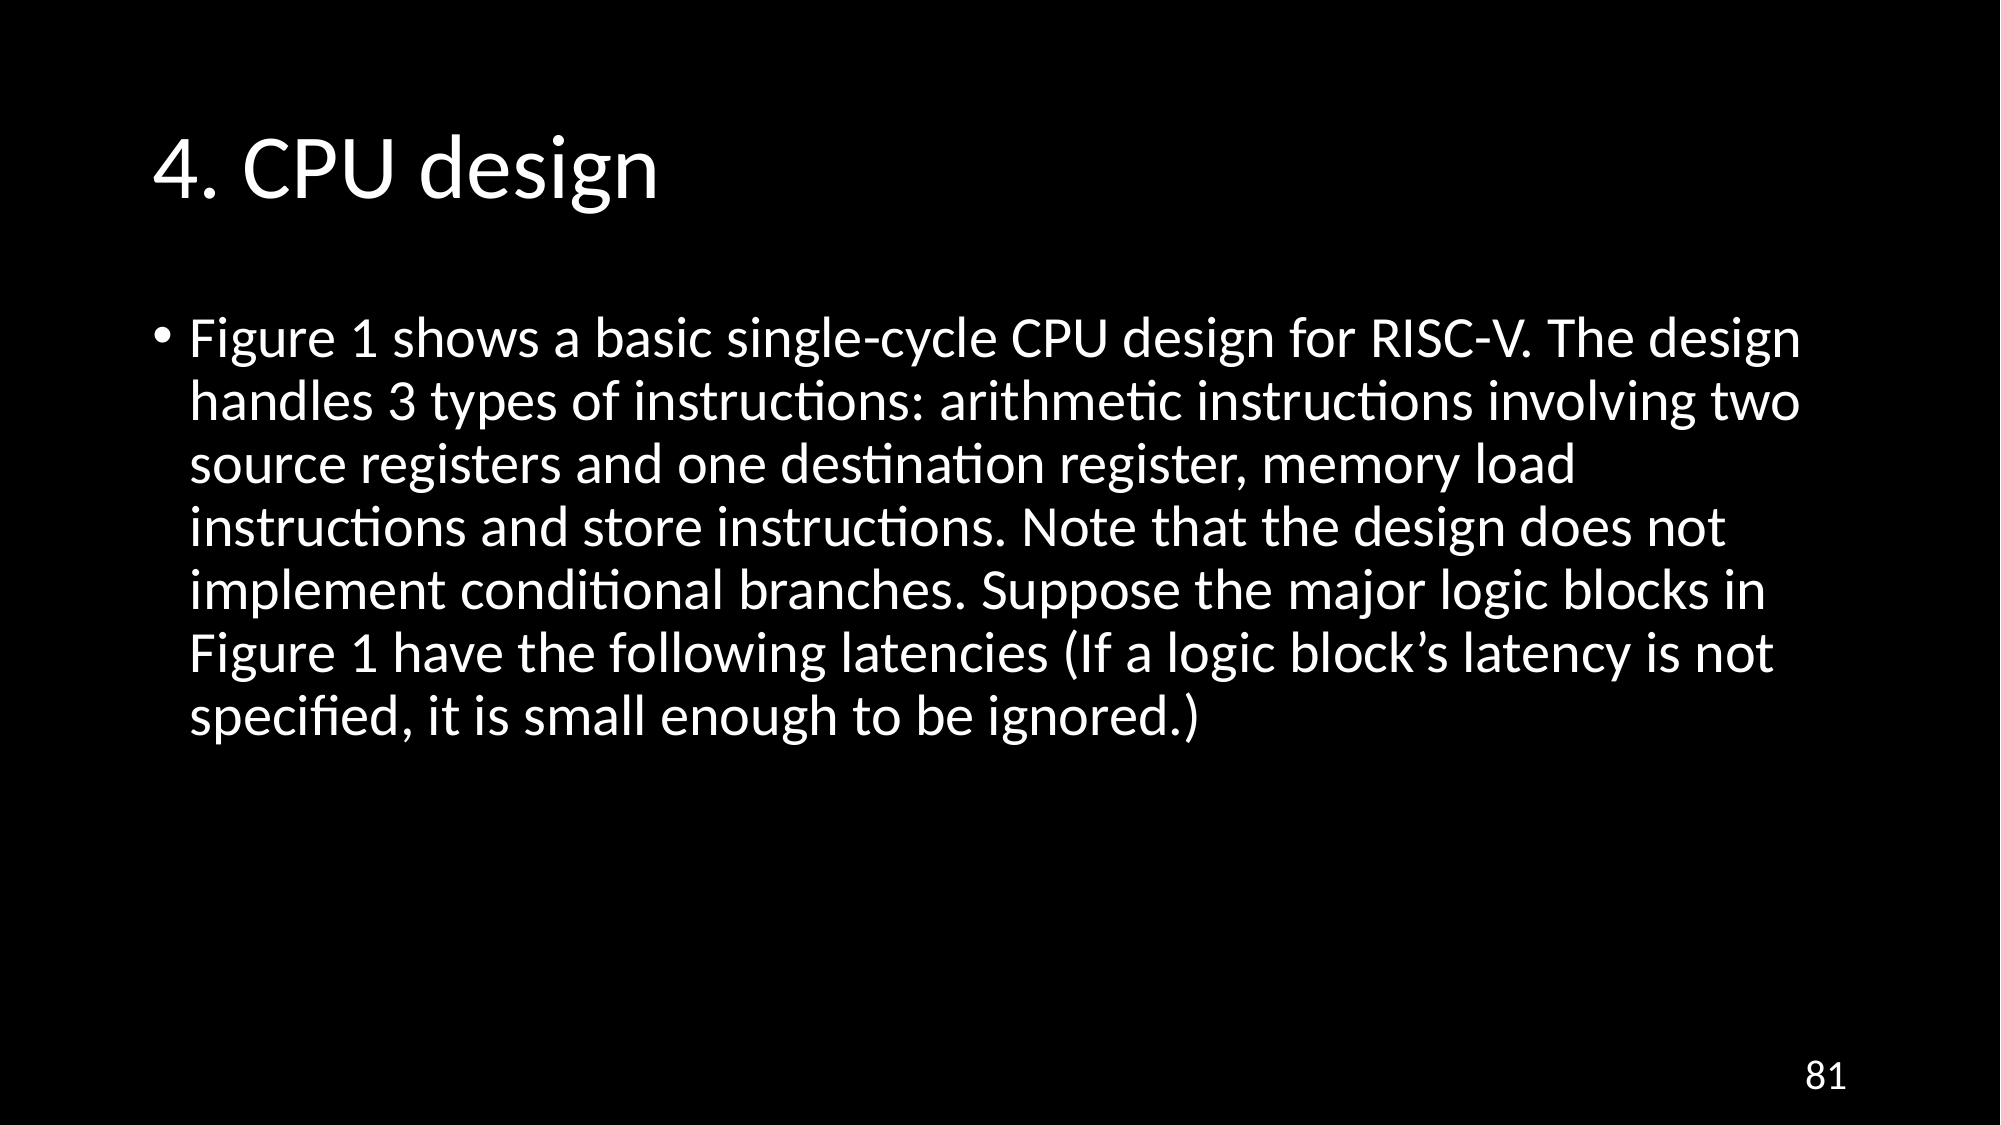

# 4. CPU design
Figure 1 shows a basic single-cycle CPU design for RISC-V. The design handles 3 types of instructions: arithmetic instructions involving two source registers and one destination register, memory load instructions and store instructions. Note that the design does not implement conditional branches. Suppose the major logic blocks in Figure 1 have the following latencies (If a logic block’s latency is not specified, it is small enough to be ignored.)
81